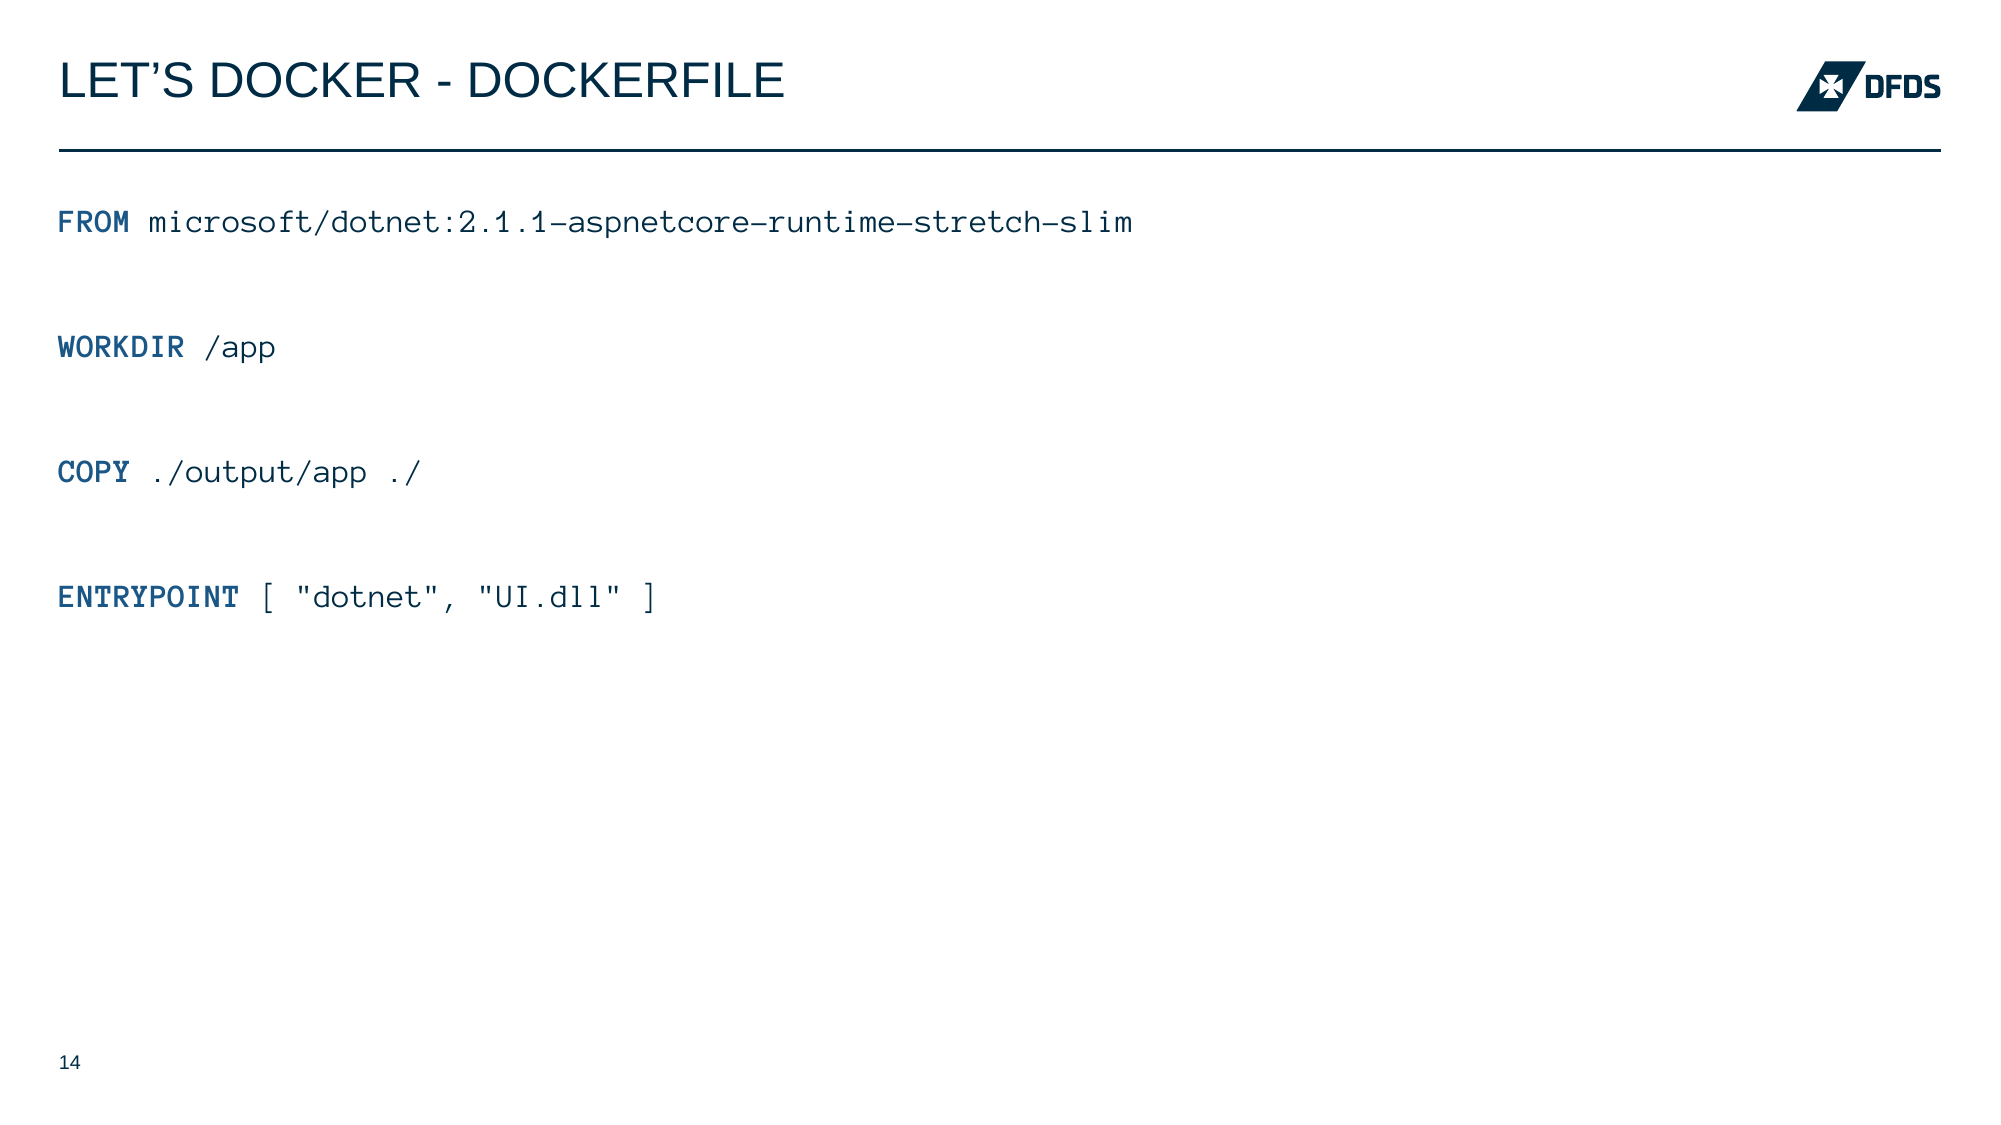

# Let’s docker - dockerfile
FROM microsoft/dotnet:2.1.1-aspnetcore-runtime-stretch-slim

WORKDIR /app

COPY ./output/app ./

ENTRYPOINT [ "dotnet", "UI.dll" ]

04 December 2018